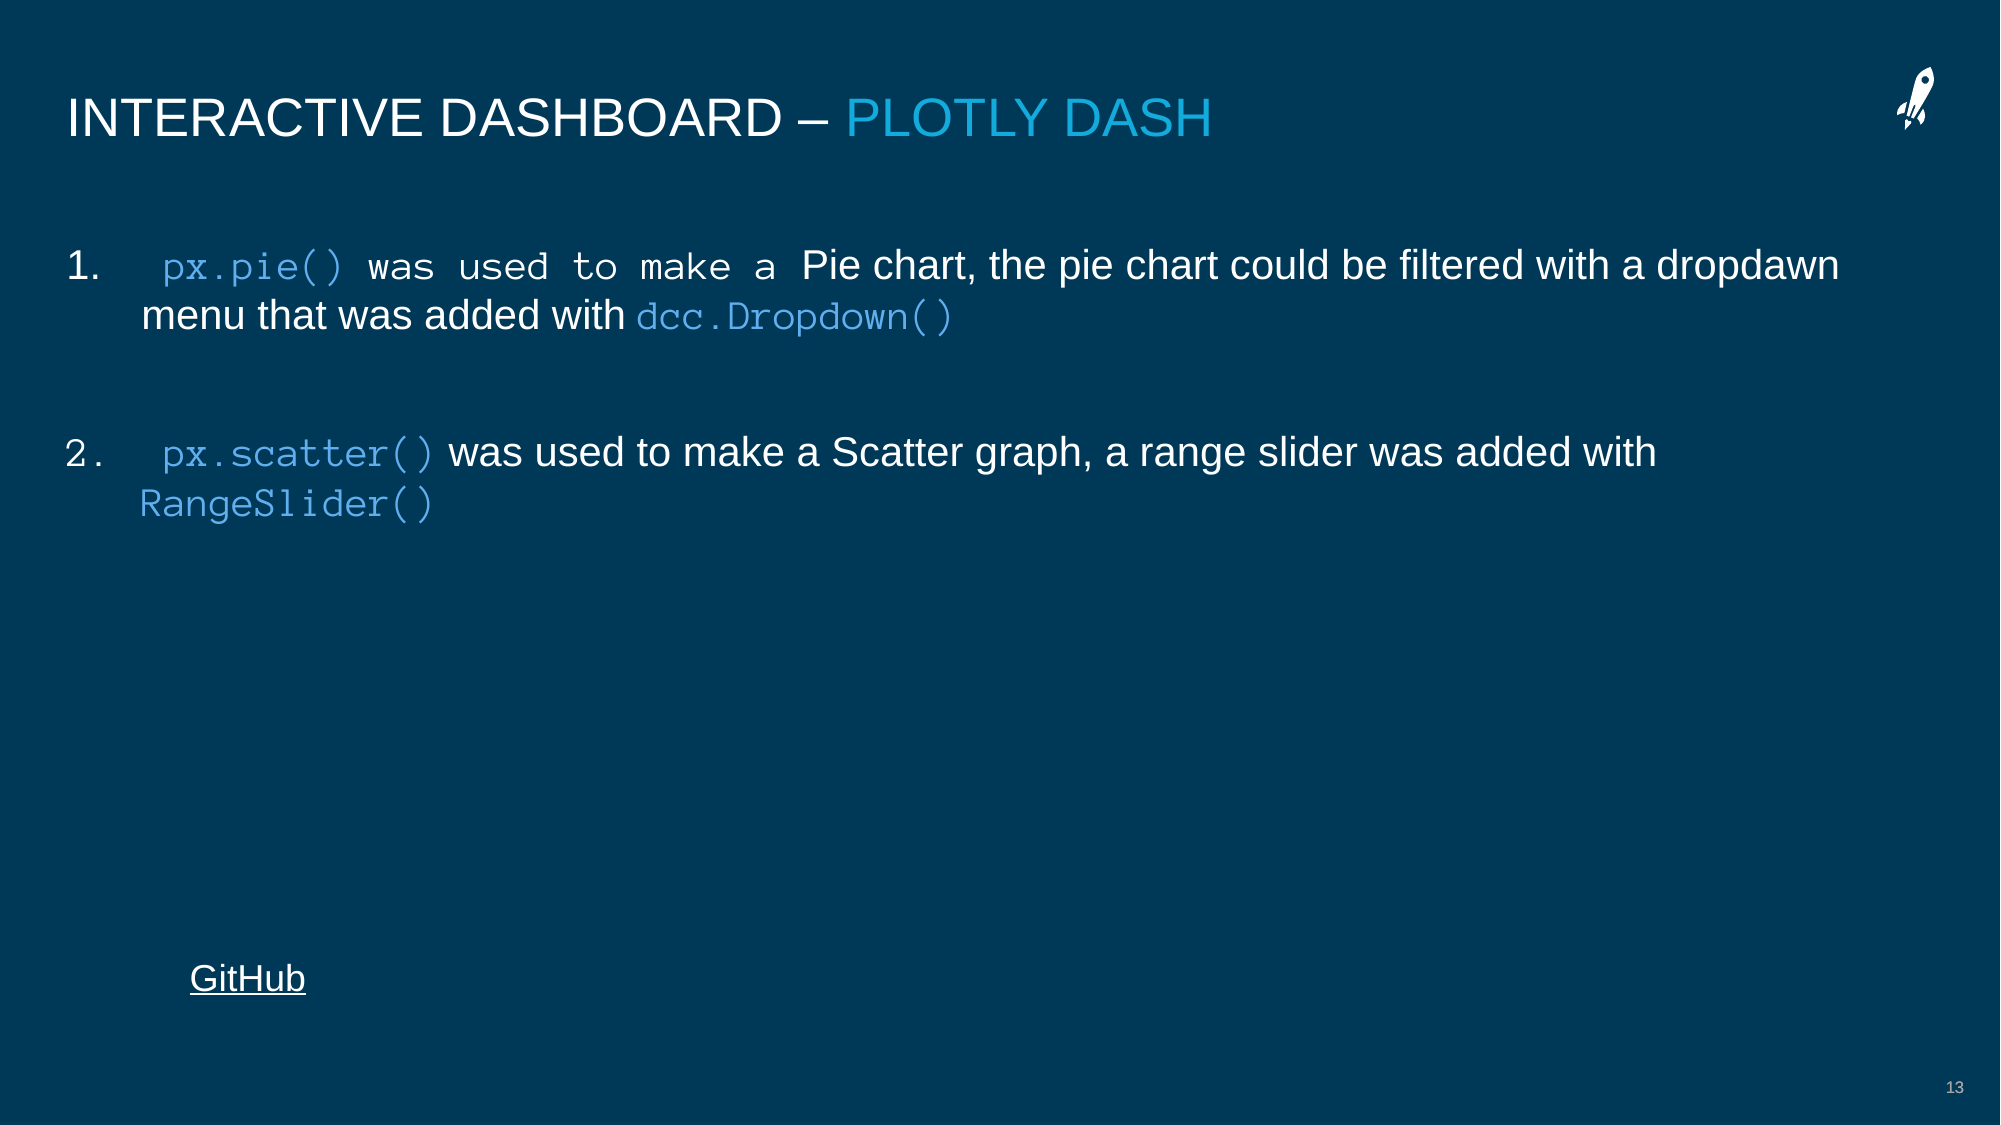

# Interactive dashboard – plotly dash
  px.pie() was used to make a Pie chart, the pie chart could be filtered with a dropdawn menu that was added with dcc.Dropdown()

 px.scatter() was used to make a Scatter graph, a range slider was added with RangeSlider()

GitHub